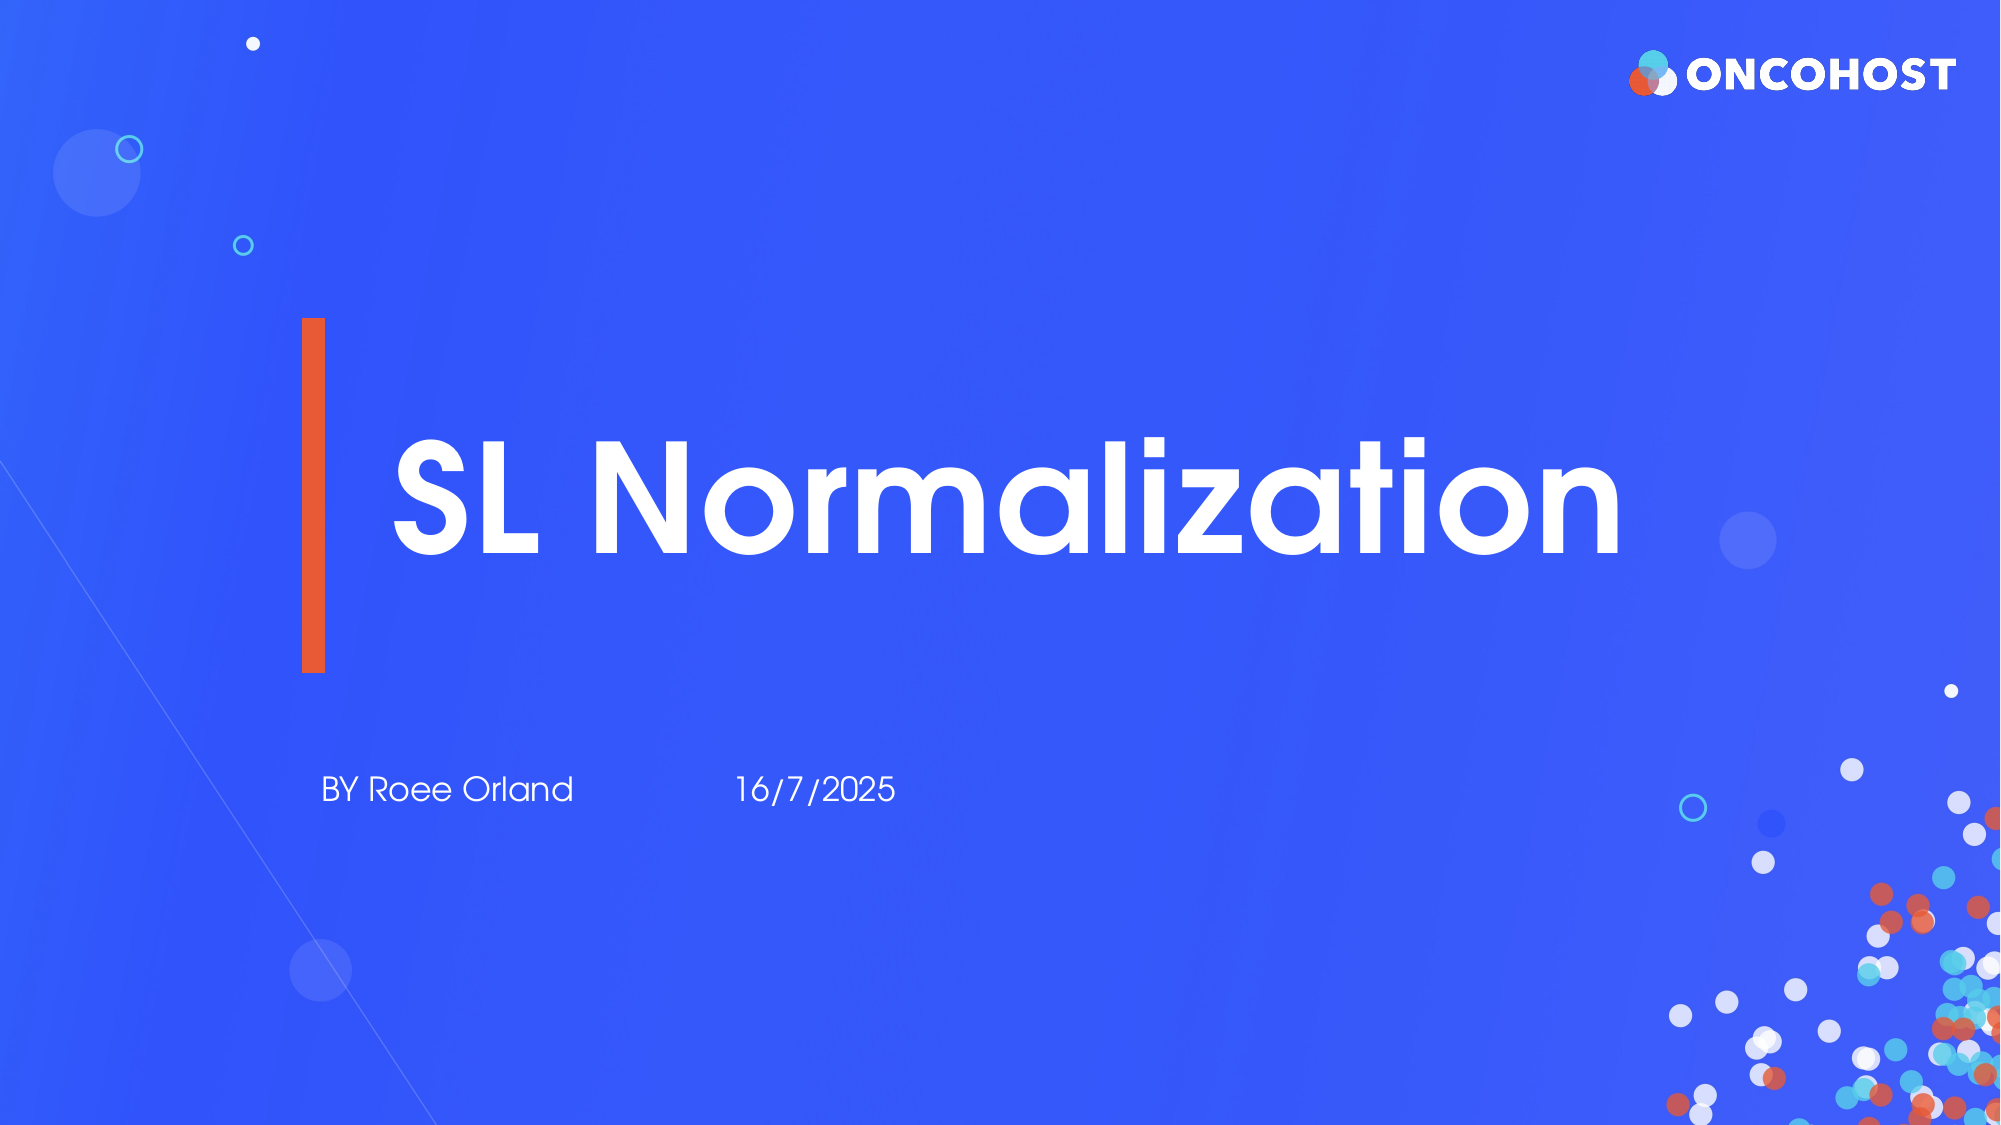

# SL Normalization
BY Roee Orland

16/7/2025